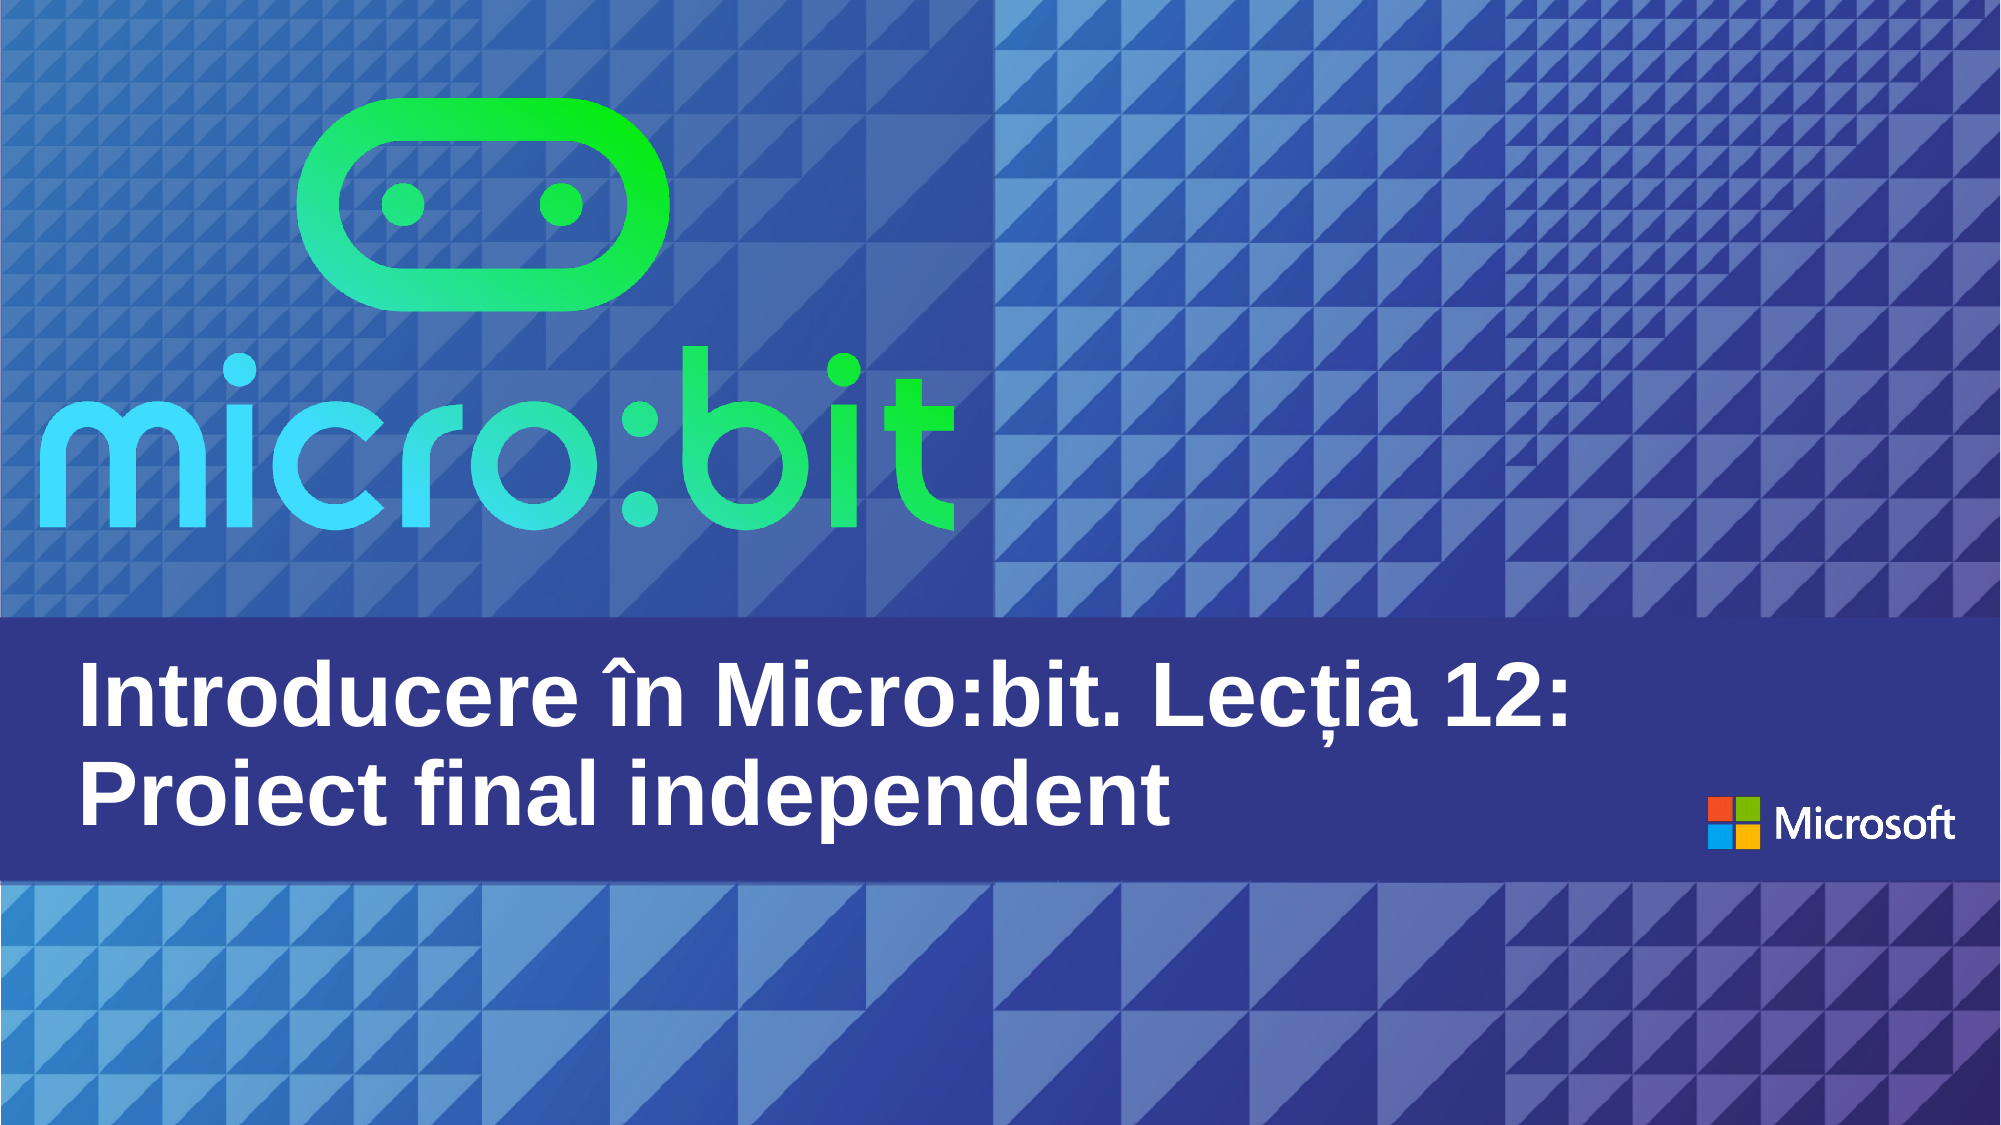

# Introducere în Micro:bit. Lecția 12: Proiect final independent